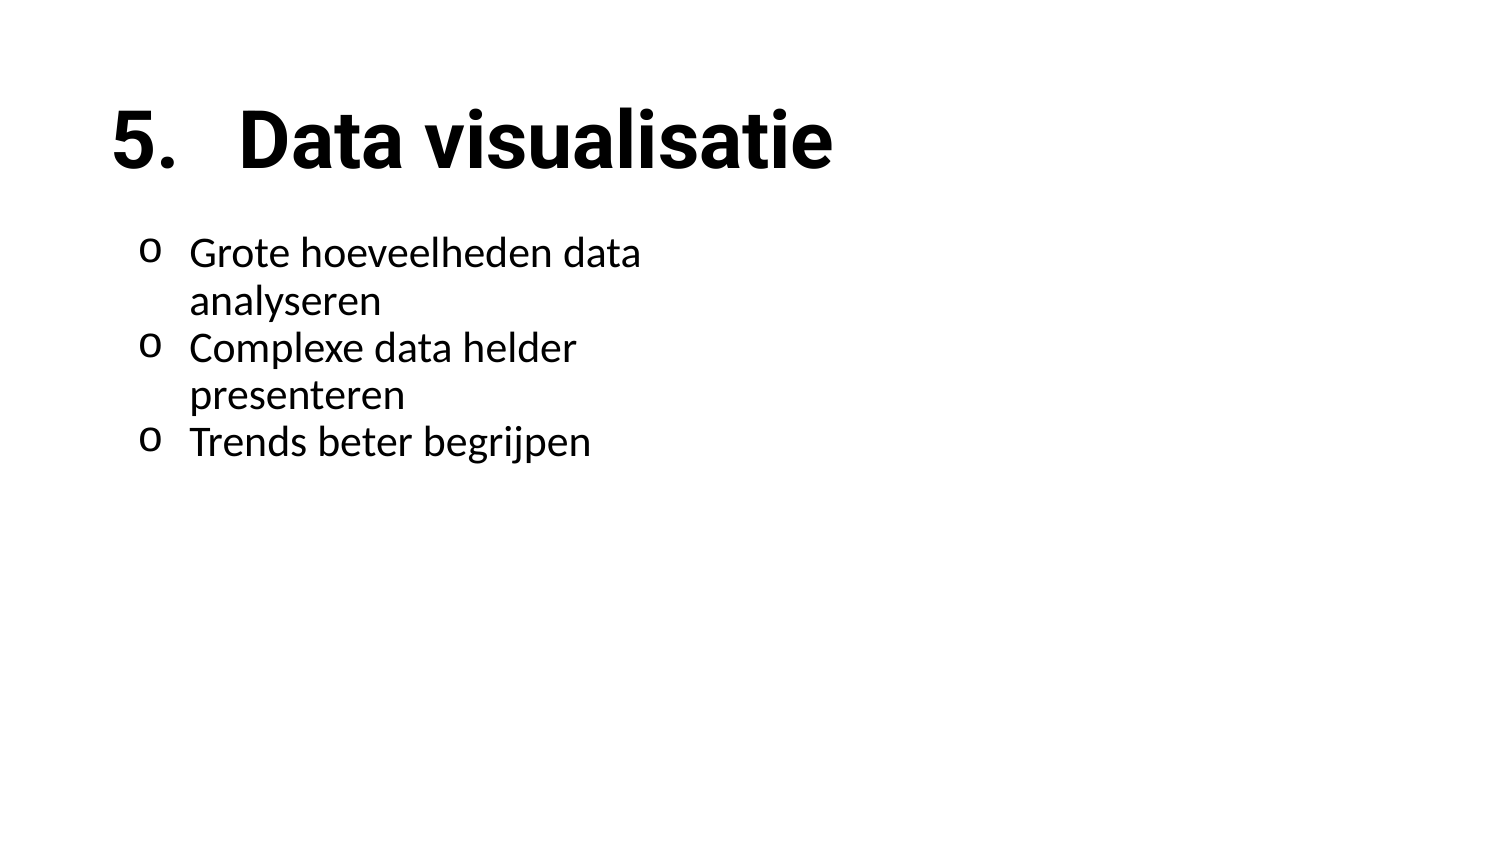

5. 	Data visualisatie
Grote hoeveelheden data analyseren
Complexe data helder presenteren
Trends beter begrijpen